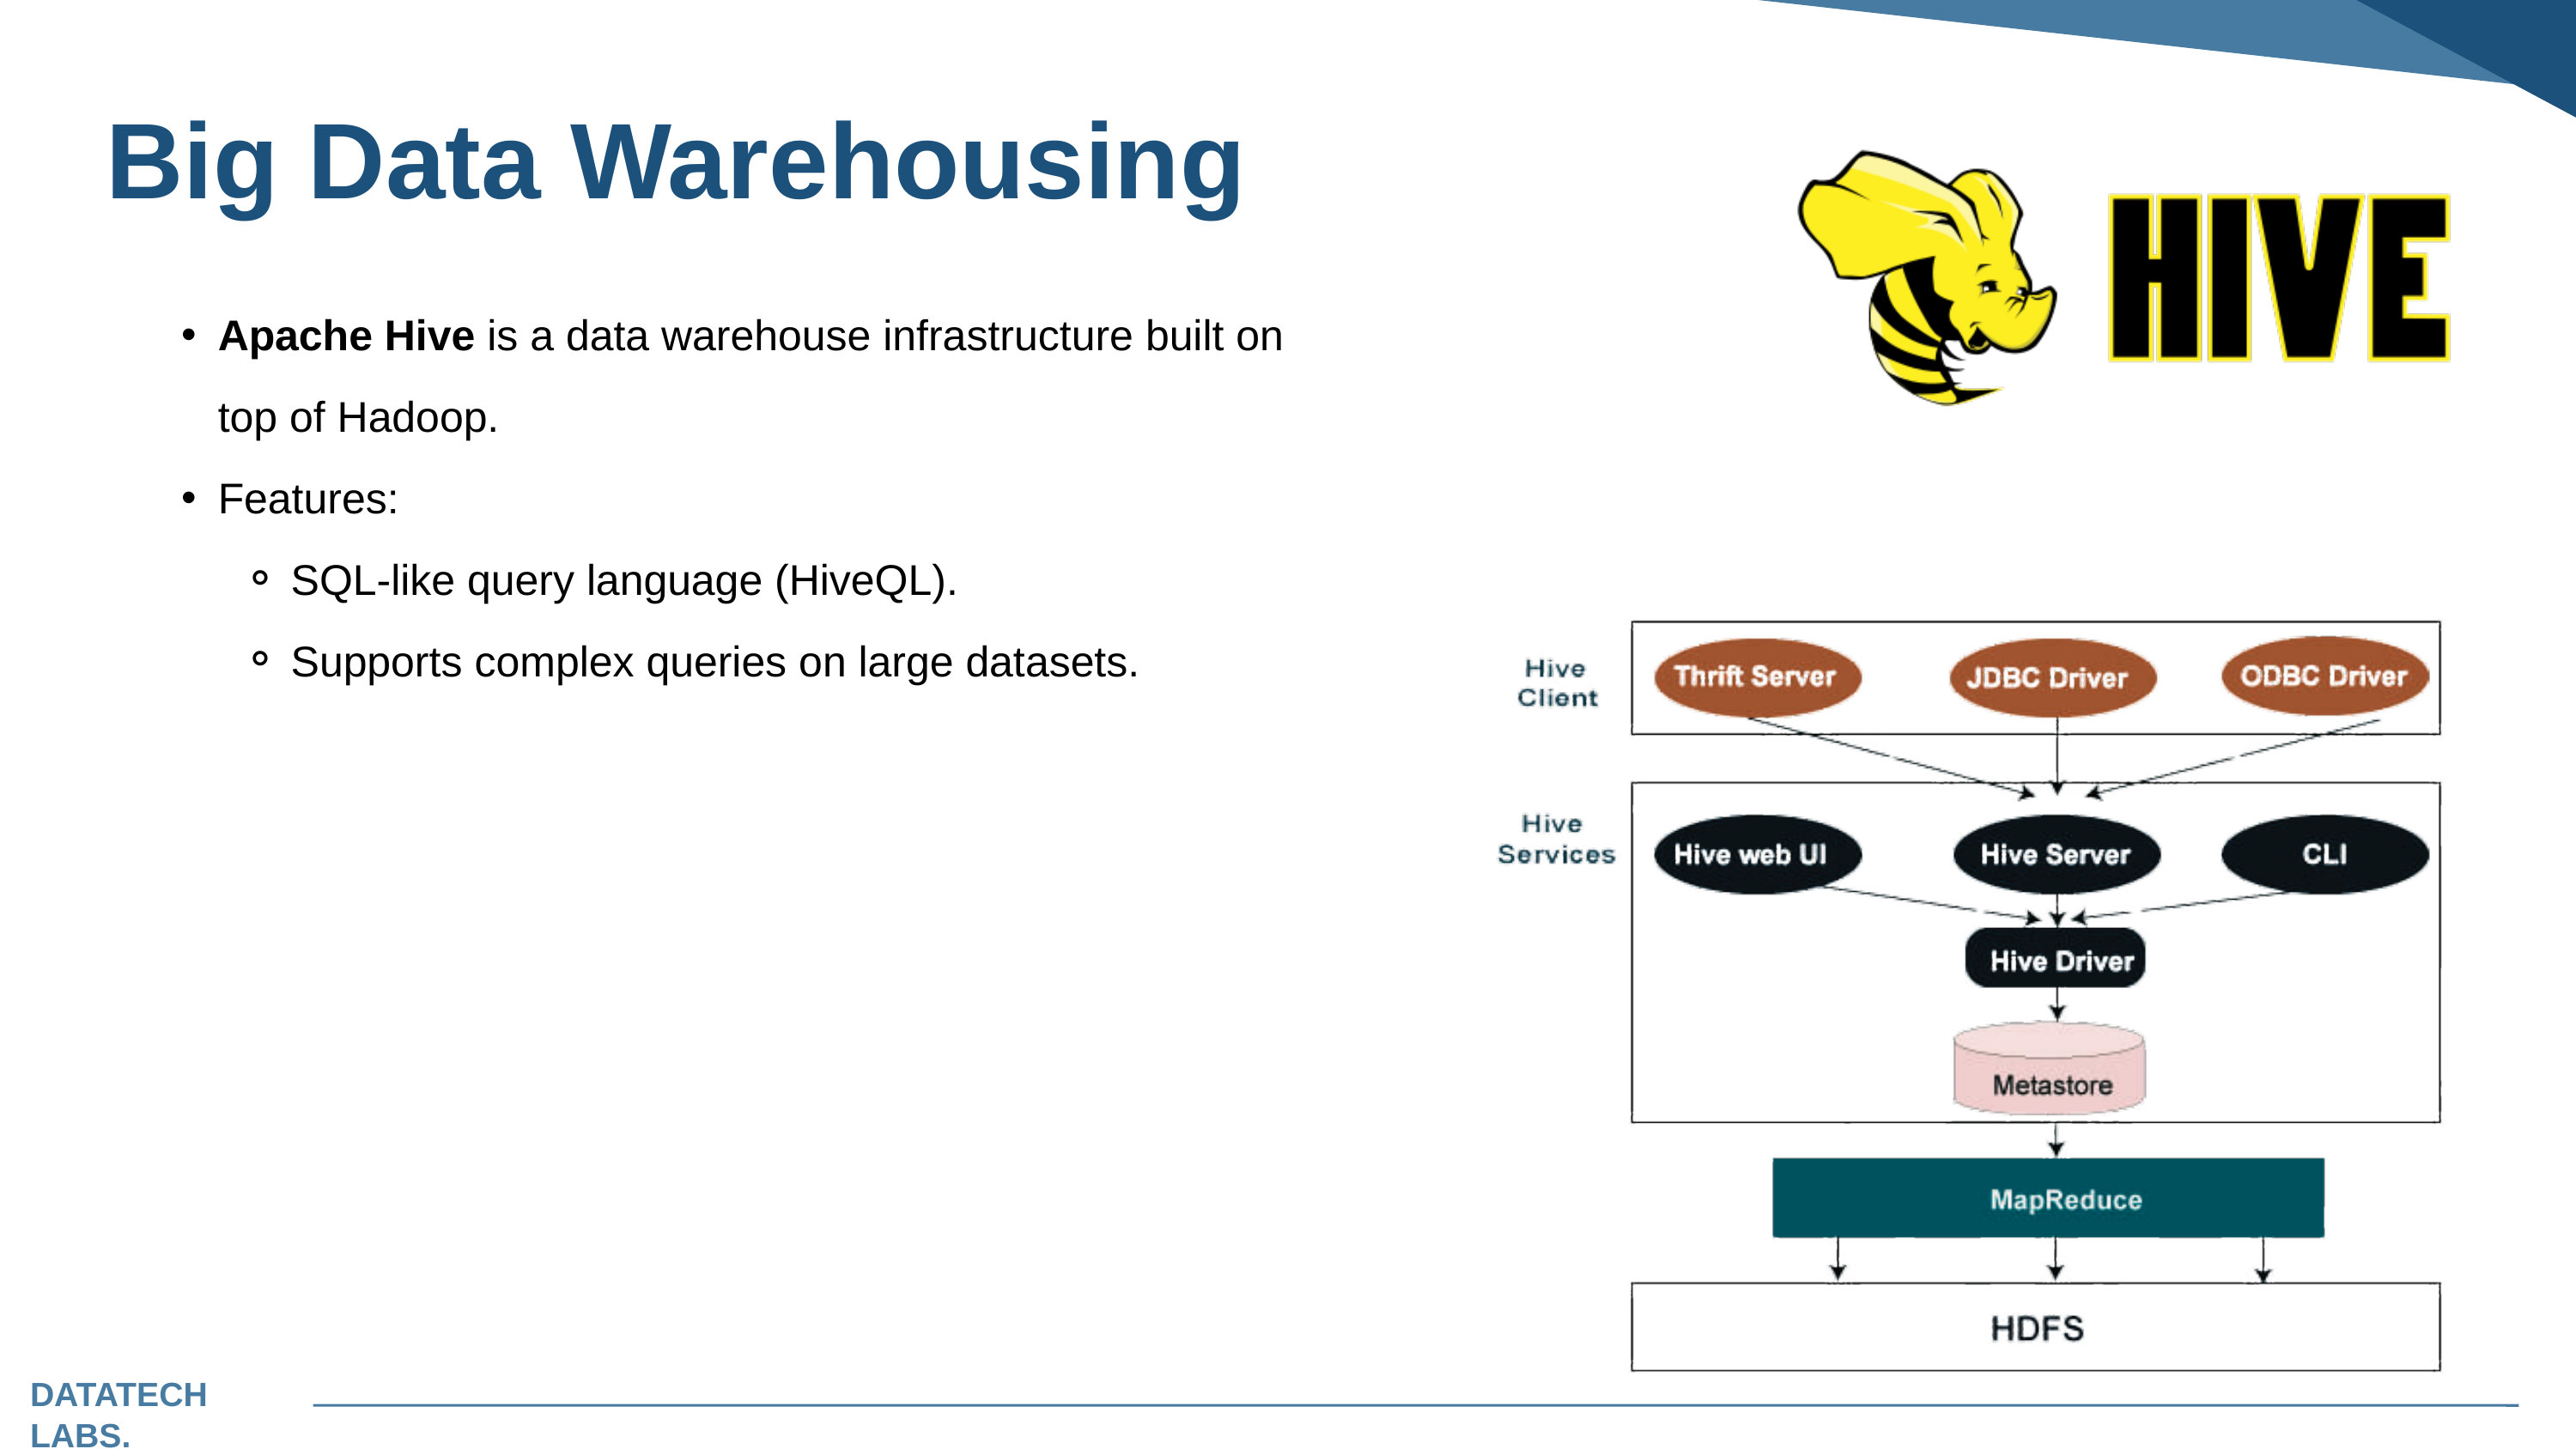

Big Data Warehousing

Apache Hive is a data warehouse infrastructure built on top of Hadoop.
Features:
SQL-like query language (HiveQL).
Supports complex queries on large datasets.

DATATECH LABS.